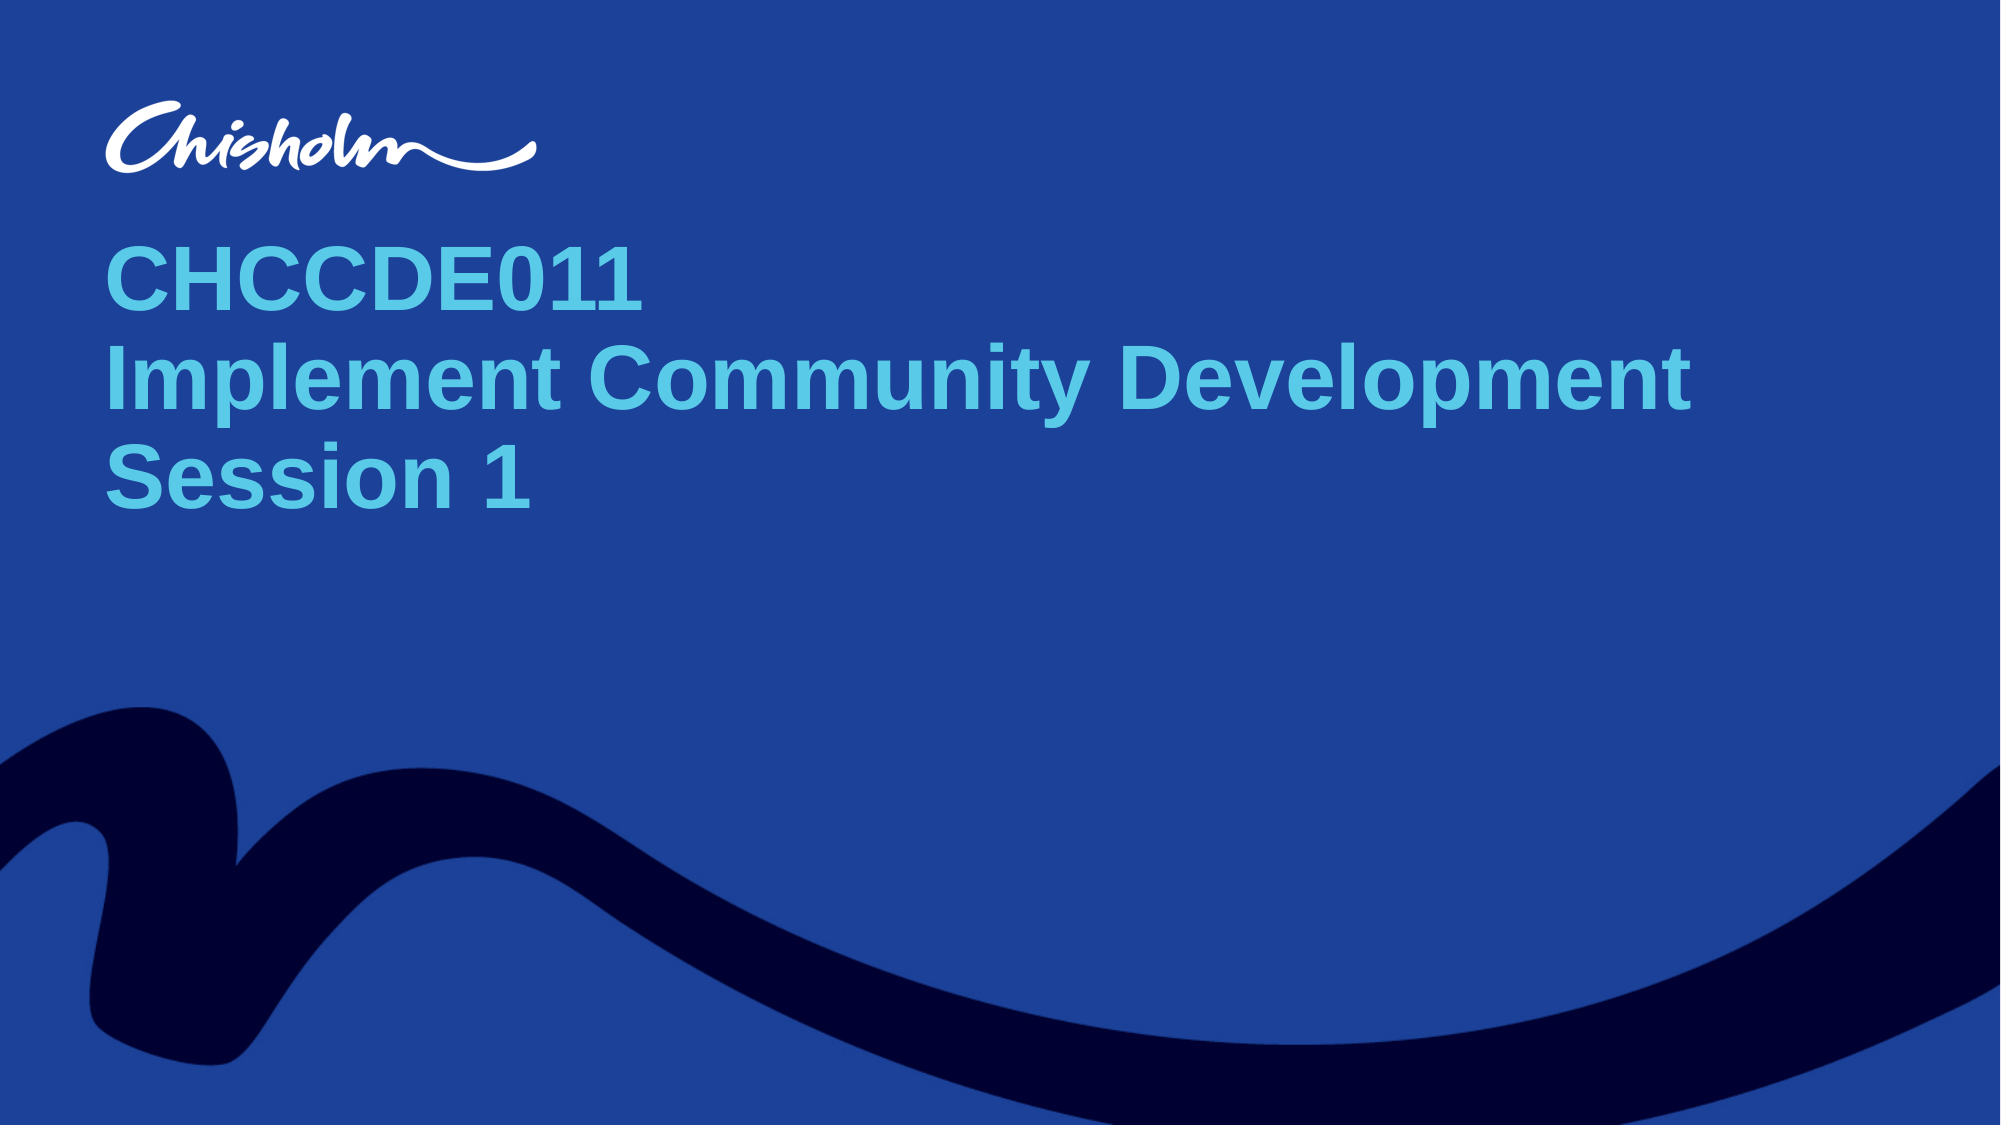

# CHCCDE011 Implement Community Development Session 1